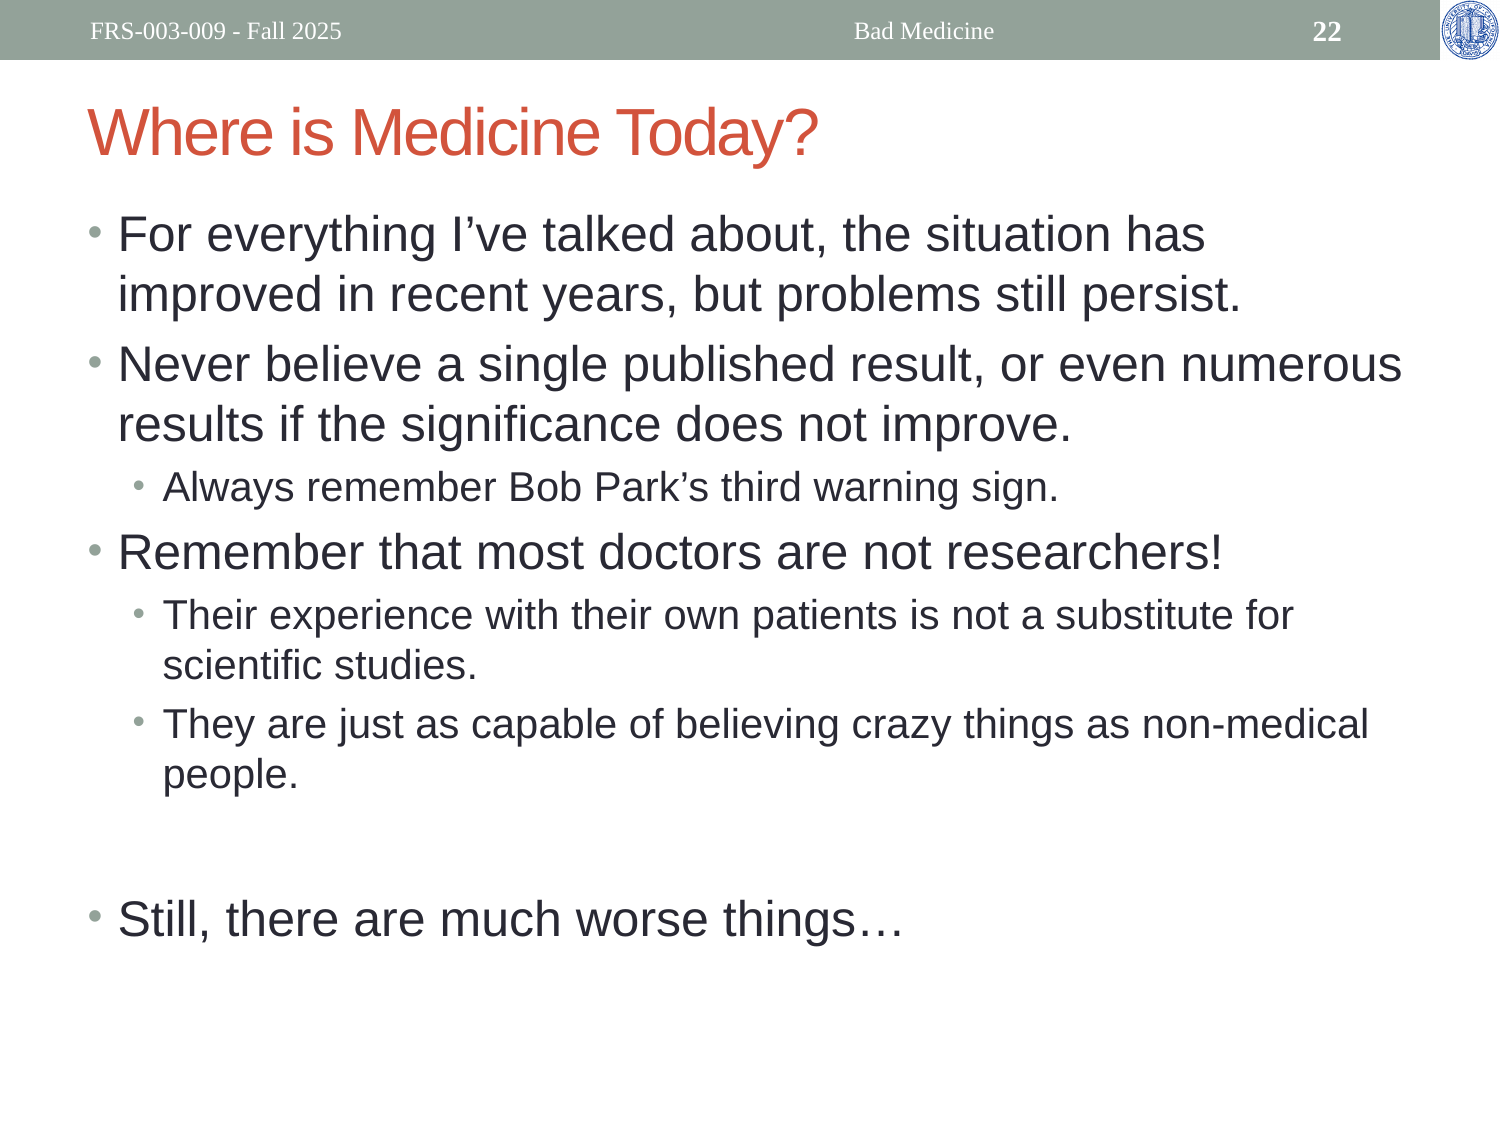

FRS-003-009 - Fall 2025
Bad Medicine
22
# Where is Medicine Today?
For everything I’ve talked about, the situation has improved in recent years, but problems still persist.
Never believe a single published result, or even numerous results if the significance does not improve.
Always remember Bob Park’s third warning sign.
Remember that most doctors are not researchers!
Their experience with their own patients is not a substitute for scientific studies.
They are just as capable of believing crazy things as non-medical people.

Still, there are much worse things…